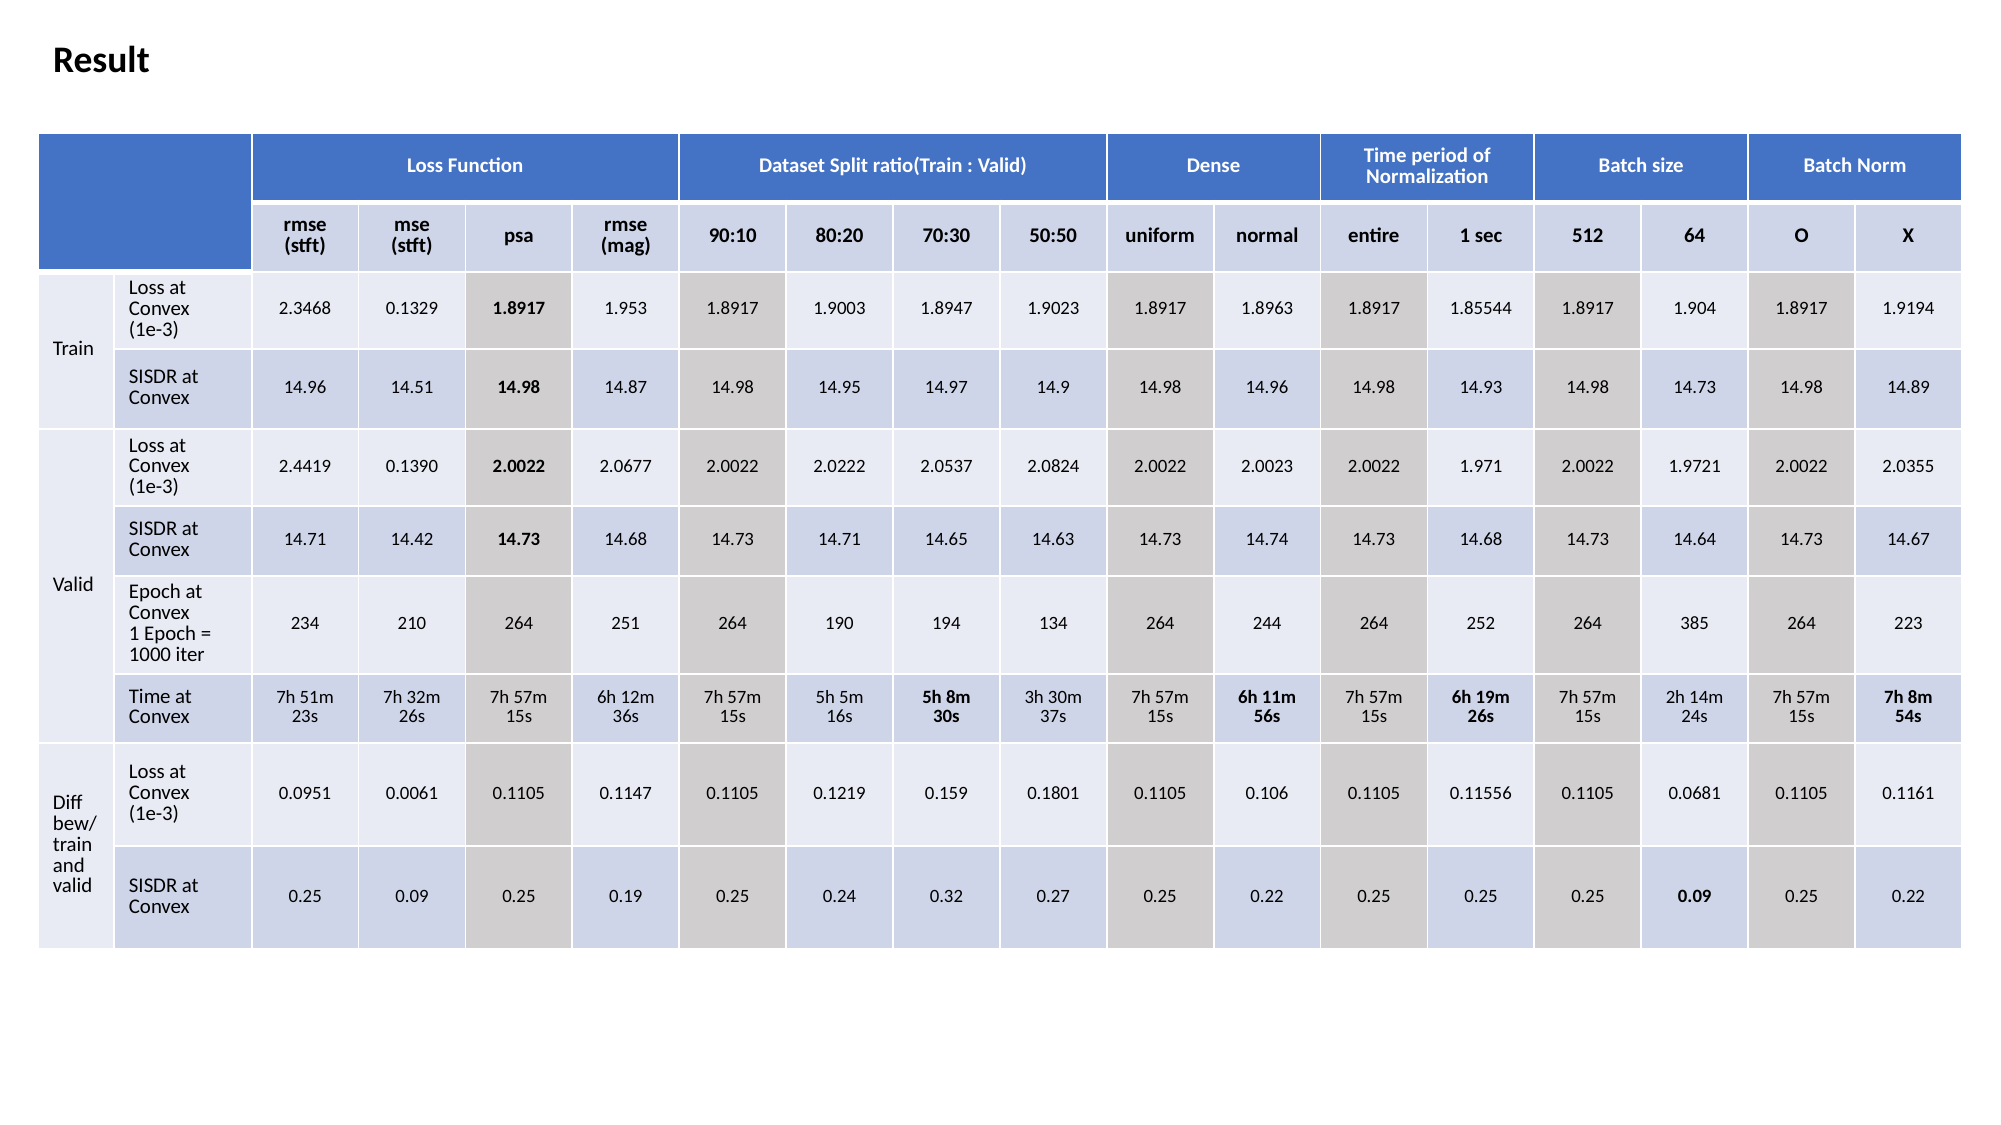

Result
|  |  | Loss Function |  |  |  | Dataset Split ratio(Train : Valid) |  |  |  | Dense |  | Time period of Normalization |  | Batch size |  | Batch Norm |  |
| --- | --- | --- | --- | --- | --- | --- | --- | --- | --- | --- | --- | --- | --- | --- | --- | --- | --- |
|  |  | rmse (stft) | mse (stft) | psa | rmse (mag) | 90:10 | 80:20 | 70:30 | 50:50 | uniform | normal | entire | 1 sec | 512 | 64 | O | X |
| Train | Loss at Convex (1e-3) | 2.3468 | 0.1329 | 1.8917 | 1.953 | 1.8917 | 1.9003 | 1.8947 | 1.9023 | 1.8917 | 1.8963 | 1.8917 | 1.85544 | 1.8917 | 1.904 | 1.8917 | 1.9194 |
|  | SISDR at Convex | 14.96 | 14.51 | 14.98 | 14.87 | 14.98 | 14.95 | 14.97 | 14.9 | 14.98 | 14.96 | 14.98 | 14.93 | 14.98 | 14.73 | 14.98 | 14.89 |
| Valid | Loss at Convex (1e-3) | 2.4419 | 0.1390 | 2.0022 | 2.0677 | 2.0022 | 2.0222 | 2.0537 | 2.0824 | 2.0022 | 2.0023 | 2.0022 | 1.971 | 2.0022 | 1.9721 | 2.0022 | 2.0355 |
|  | SISDR at Convex | 14.71 | 14.42 | 14.73 | 14.68 | 14.73 | 14.71 | 14.65 | 14.63 | 14.73 | 14.74 | 14.73 | 14.68 | 14.73 | 14.64 | 14.73 | 14.67 |
|  | Epoch at Convex 1 Epoch = 1000 iter | 234 | 210 | 264 | 251 | 264 | 190 | 194 | 134 | 264 | 244 | 264 | 252 | 264 | 385 | 264 | 223 |
|  | Time at Convex | 7h 51m 23s | 7h 32m 26s | 7h 57m 15s | 6h 12m 36s | 7h 57m 15s | 5h 5m 16s | 5h 8m 30s | 3h 30m 37s | 7h 57m 15s | 6h 11m 56s | 7h 57m 15s | 6h 19m 26s | 7h 57m 15s | 2h 14m 24s | 7h 57m 15s | 7h 8m 54s |
| Diff bew/ train and valid | Loss at Convex (1e-3) | 0.0951 | 0.0061 | 0.1105 | 0.1147 | 0.1105 | 0.1219 | 0.159 | 0.1801 | 0.1105 | 0.106 | 0.1105 | 0.11556 | 0.1105 | 0.0681 | 0.1105 | 0.1161 |
|  | SISDR at Convex | 0.25 | 0.09 | 0.25 | 0.19 | 0.25 | 0.24 | 0.32 | 0.27 | 0.25 | 0.22 | 0.25 | 0.25 | 0.25 | 0.09 | 0.25 | 0.22 |